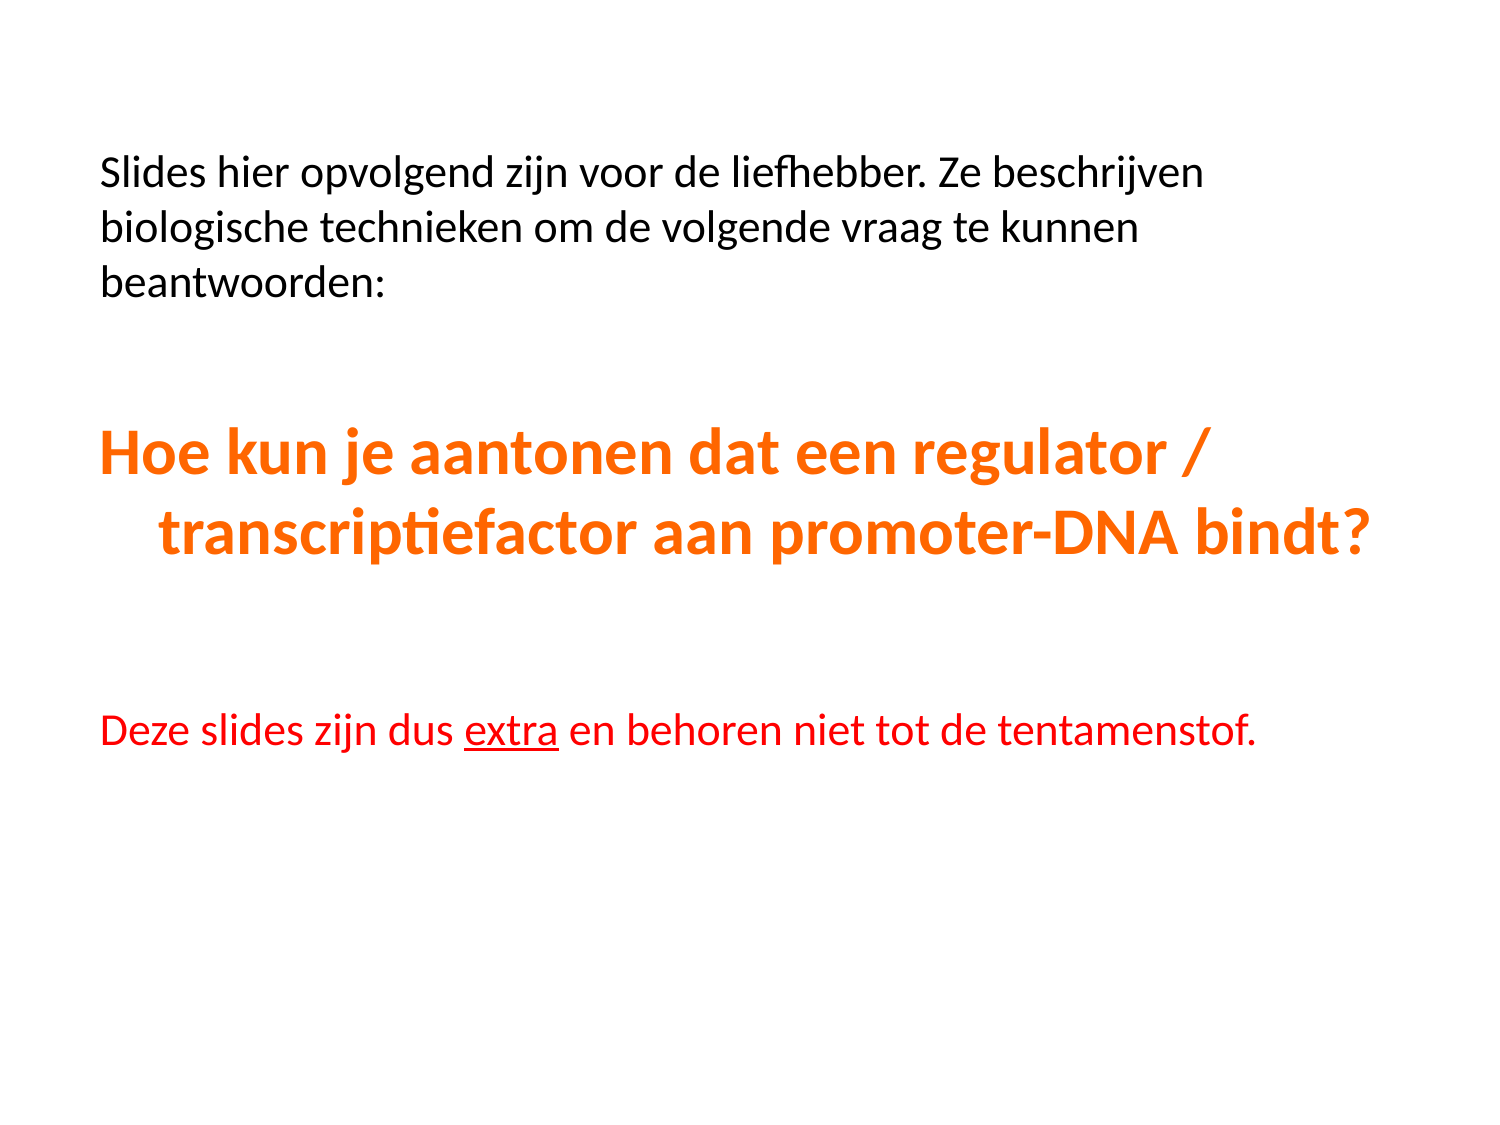

Slides hier opvolgend zijn voor de liefhebber. Ze beschrijven biologische technieken om de volgende vraag te kunnen beantwoorden:
Hoe kun je aantonen dat een regulator / transcriptiefactor aan promoter-DNA bindt?
Deze slides zijn dus extra en behoren niet tot de tentamenstof.